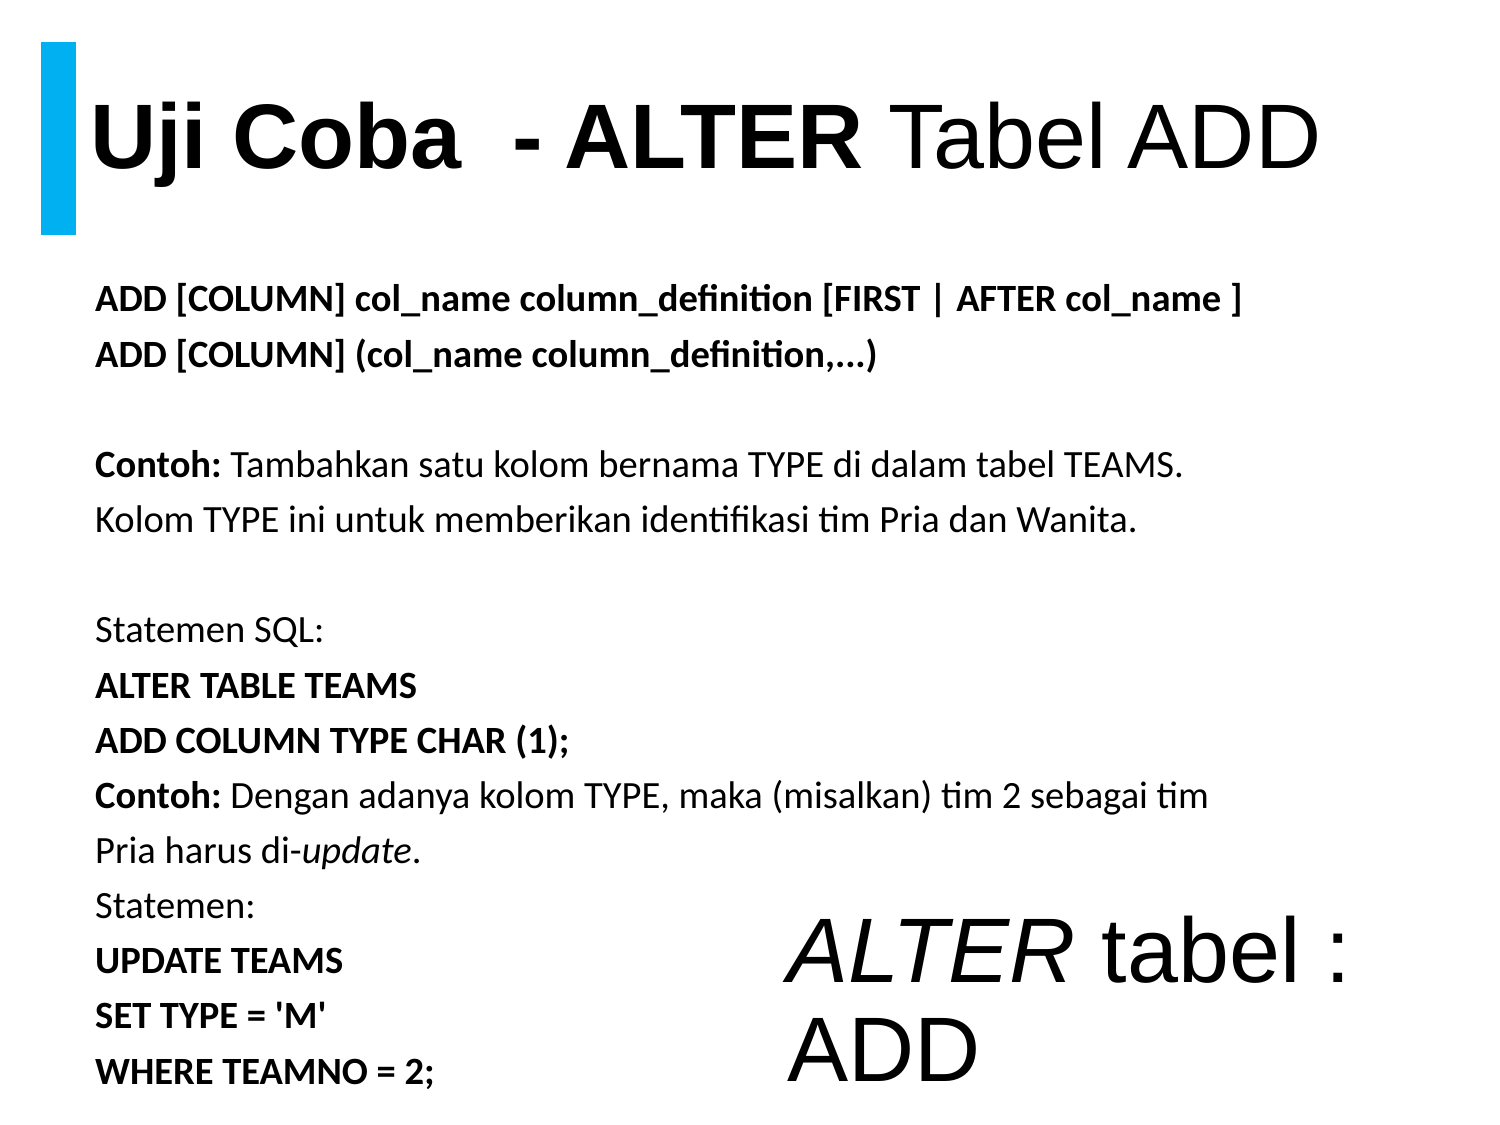

Uji Coba  - ALTER Tabel ADD
ADD [COLUMN] col_name column_definition [FIRST | AFTER col_name ]
	ADD [COLUMN] (col_name column_definition,...)

Contoh: Tambahkan satu kolom bernama TYPE di dalam tabel TEAMS.
Kolom TYPE ini untuk memberikan identifikasi tim Pria dan Wanita.

Statemen SQL:
	ALTER TABLE TEAMS
	ADD COLUMN TYPE CHAR (1);
Contoh: Dengan adanya kolom TYPE, maka (misalkan) tim 2 sebagai tim
Pria harus di-update.
Statemen:
	UPDATE TEAMS
	SET TYPE = 'M'
	WHERE TEAMNO = 2;
# ALTER tabel : ADD